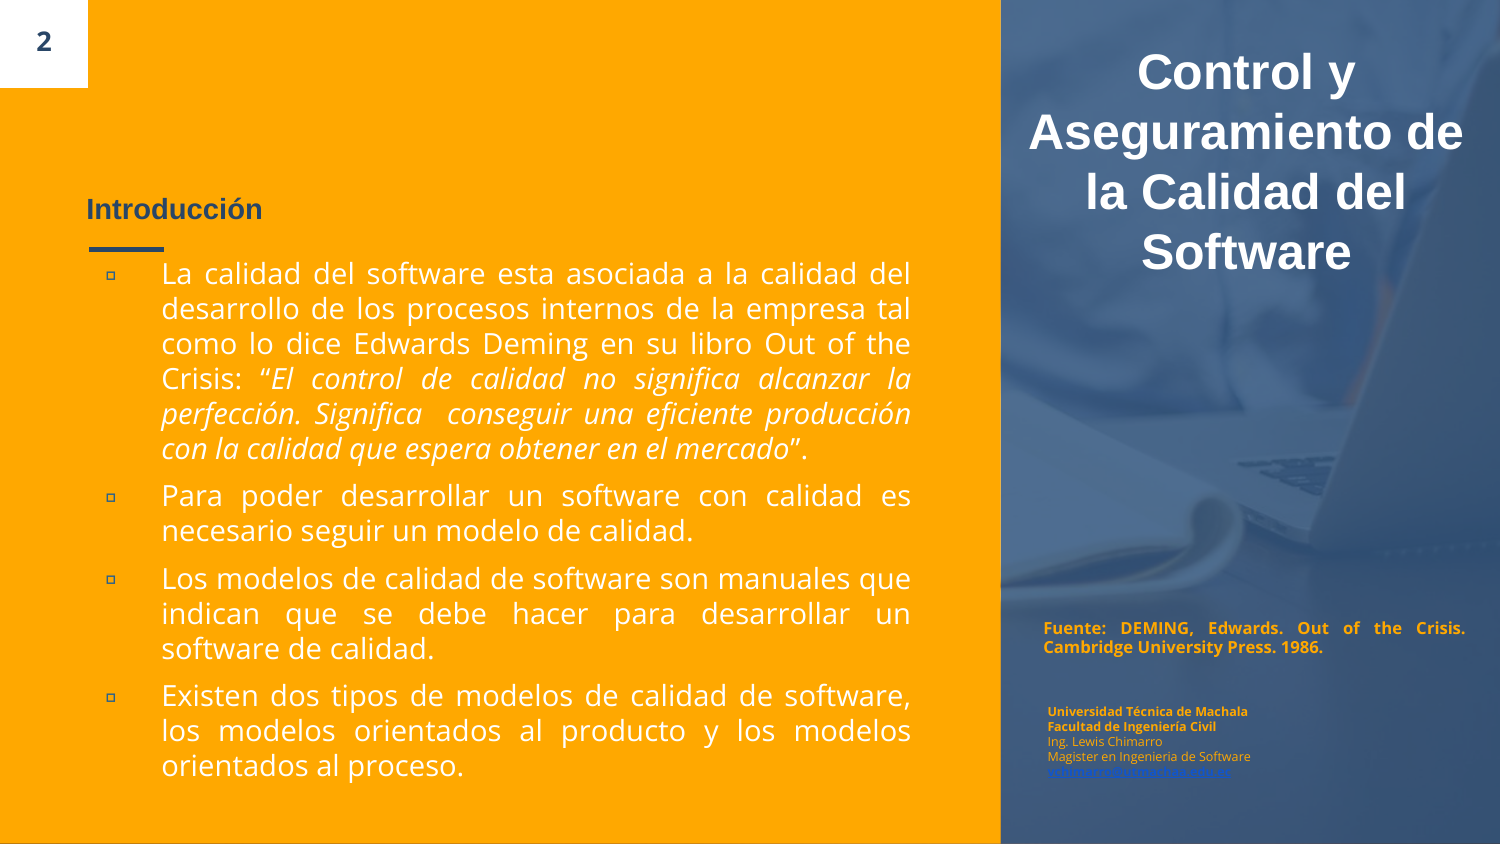

2
Control y Aseguramiento de la Calidad del Software
# Introducción
La calidad del software esta asociada a la calidad del desarrollo de los procesos internos de la empresa tal como lo dice Edwards Deming en su libro Out of the Crisis: “El control de calidad no significa alcanzar la perfección. Significa  conseguir una eficiente producción con la calidad que espera obtener en el mercado”.
Para poder desarrollar un software con calidad es necesario seguir un modelo de calidad.
Los modelos de calidad de software son manuales que indican que se debe hacer para desarrollar un software de calidad.
Existen dos tipos de modelos de calidad de software, los modelos orientados al producto y los modelos orientados al proceso.

Fuente: DEMING, Edwards. Out of the Crisis. Cambridge University Press. 1986.
Universidad Técnica de Machala
Facultad de Ingeniería Civil
Ing. Lewis Chimarro
Magister en Ingenieria de Software
vchimarro@utmachaa.edu.ec